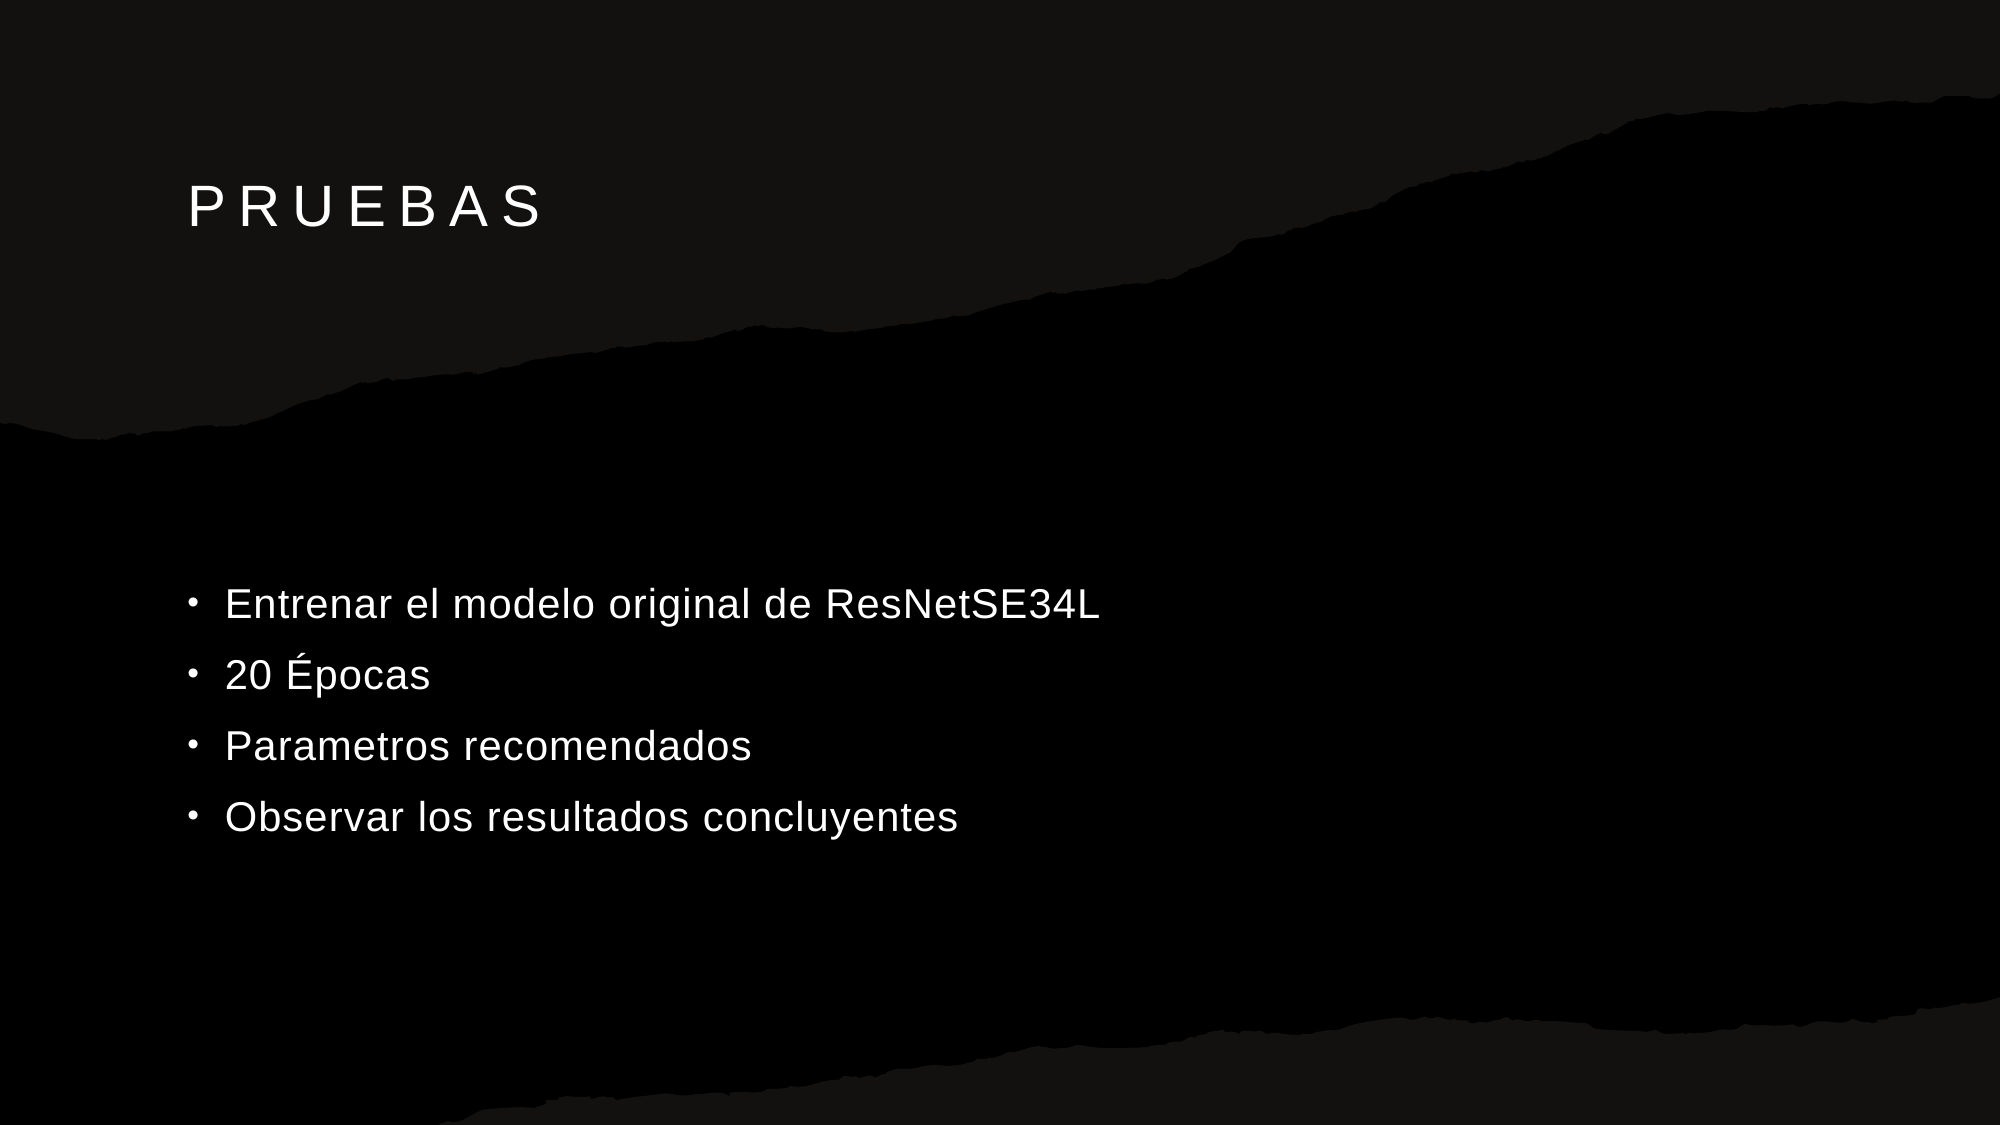

# Pruebas
Entrenar el modelo original de ResNetSE34L
20 Épocas
Parametros recomendados
Observar los resultados concluyentes